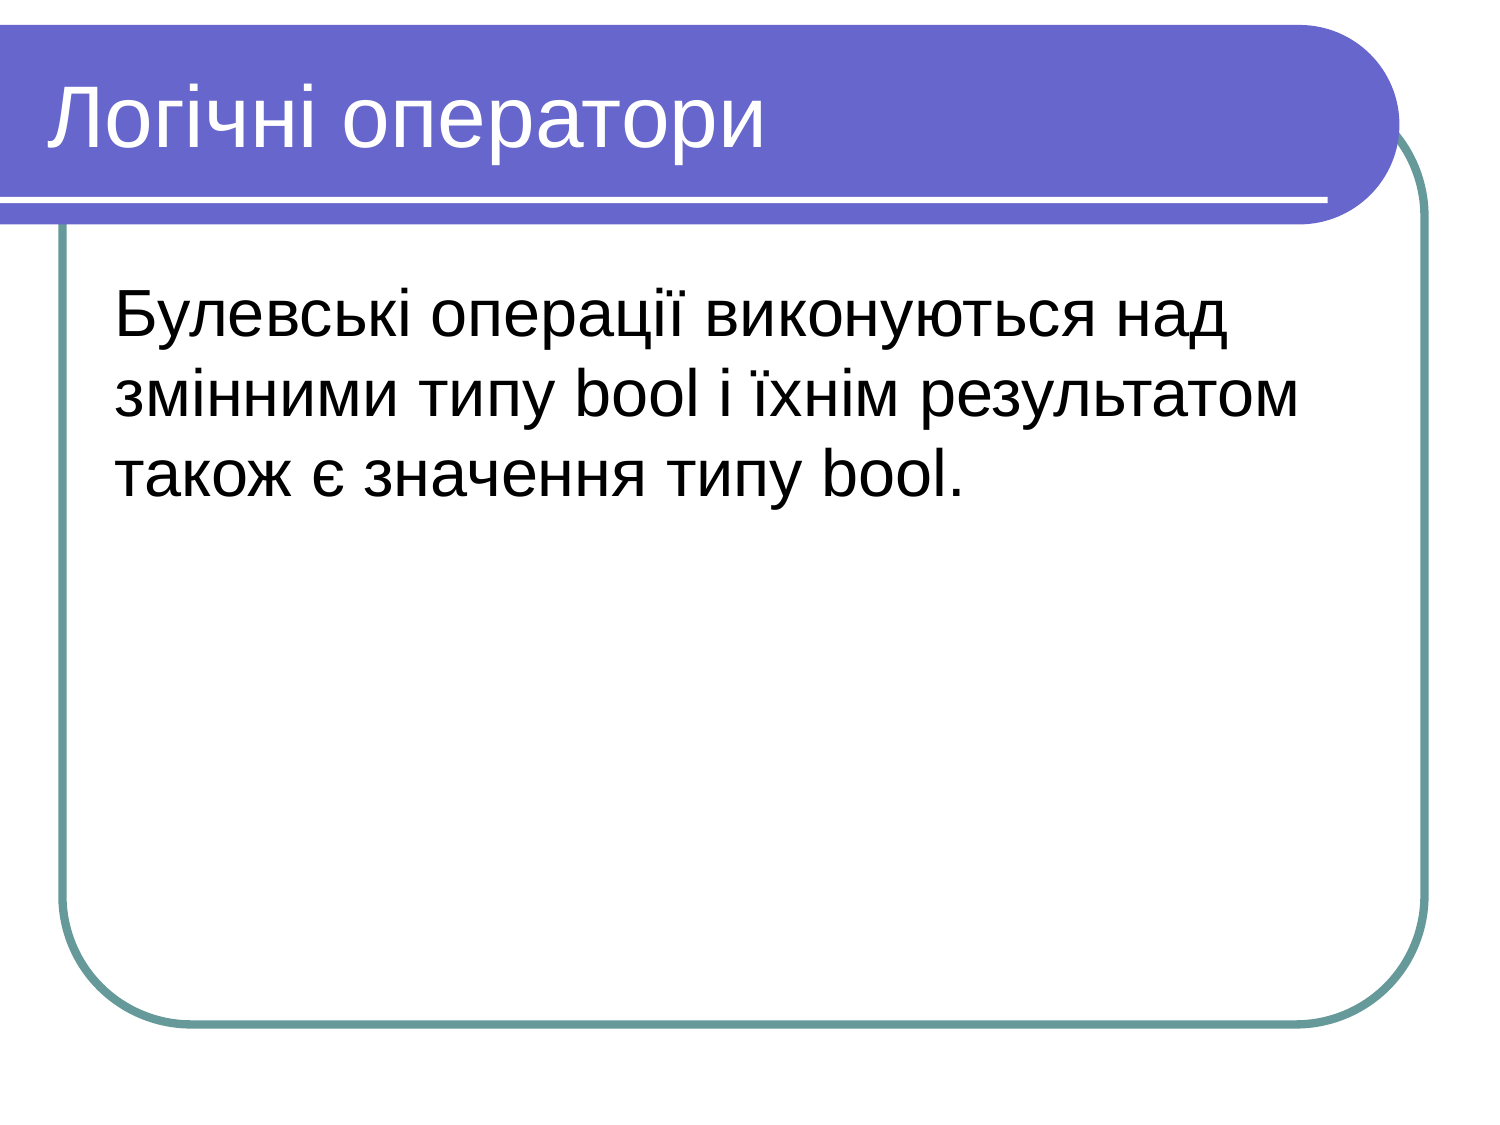

# Логічні оператори
Булевські операції виконуються над змінними типу bool і їхнім результатом також є значення типу bool.